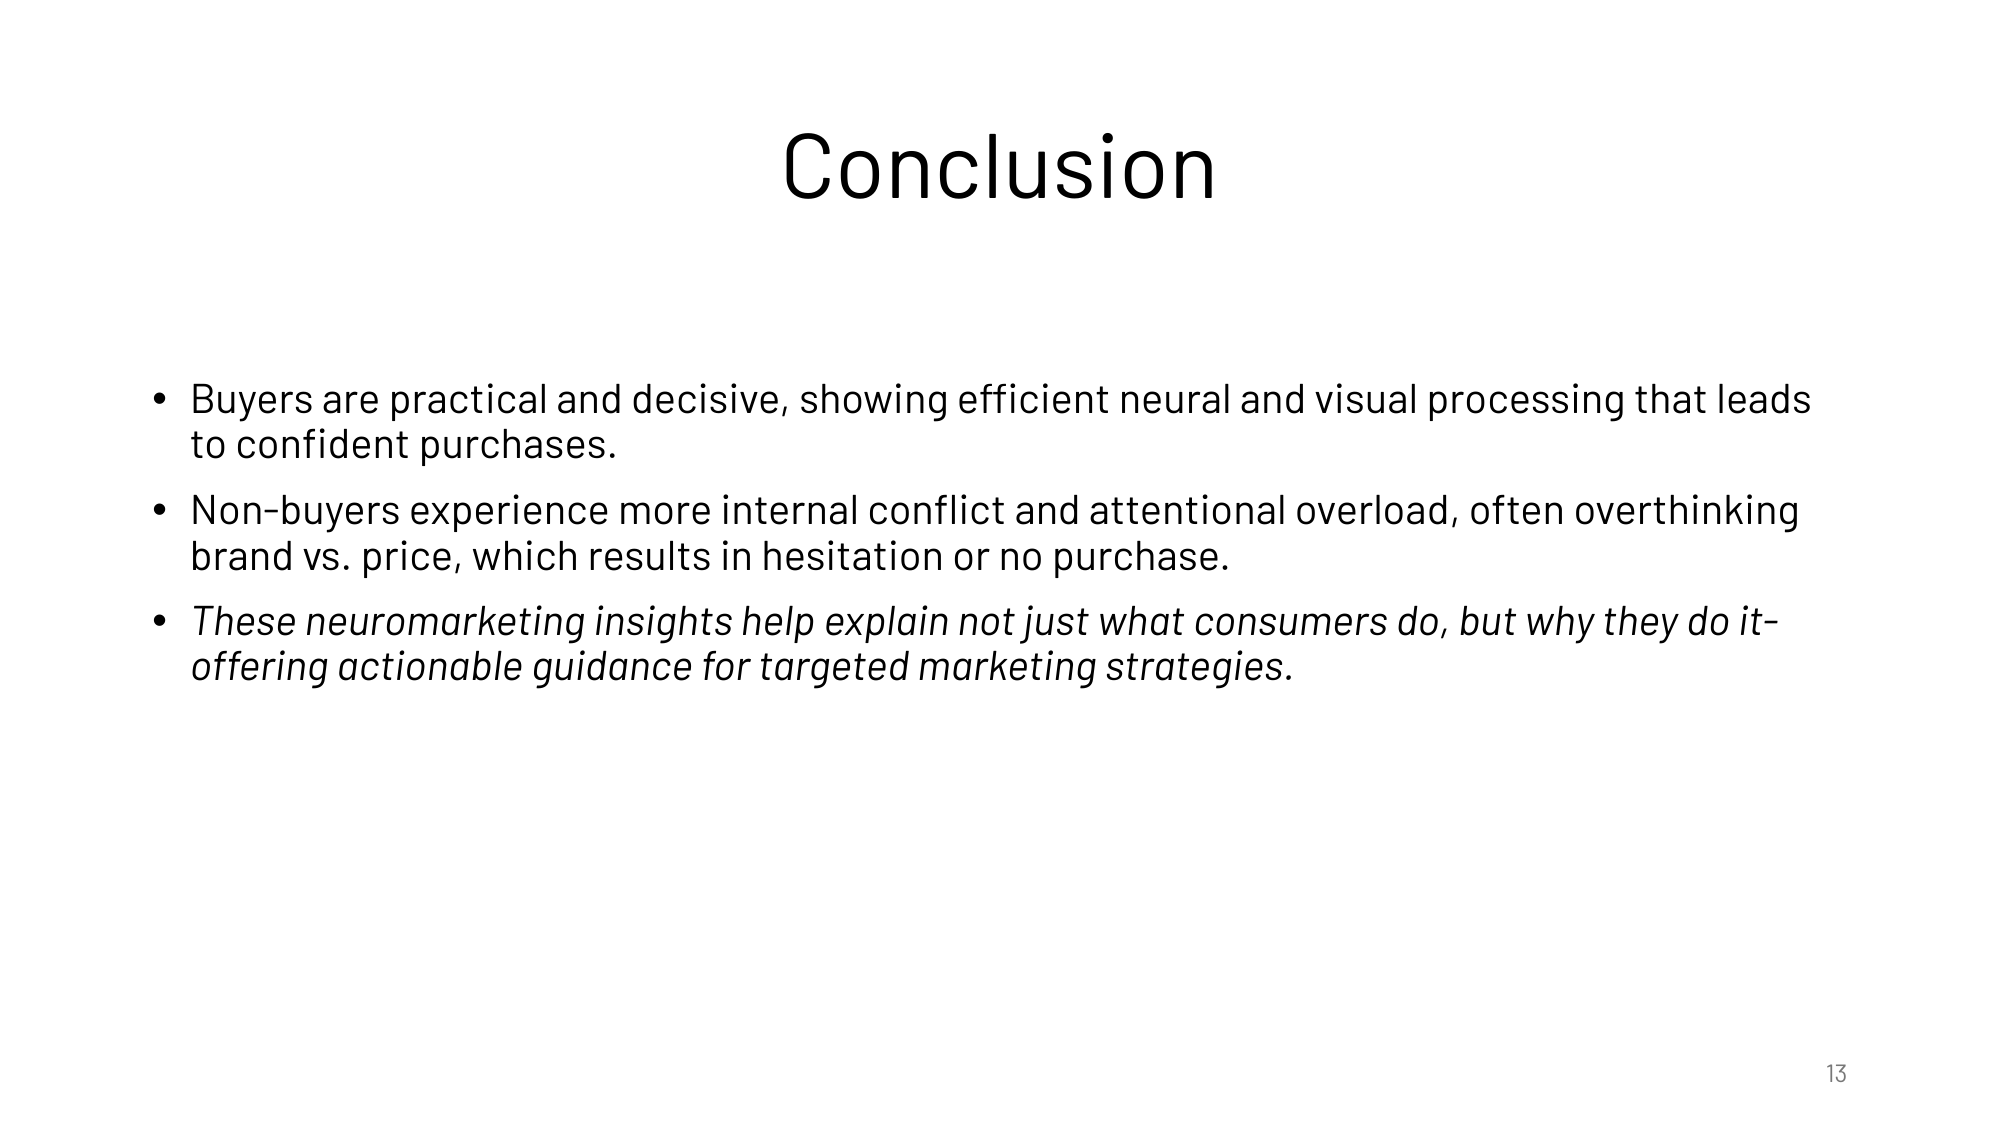

# Conclusion

Buyers are practical and decisive, showing efficient neural and visual processing that leads to confident purchases.
Non-buyers experience more internal conflict and attentional overload, often overthinking brand vs. price, which results in hesitation or no purchase.
These neuromarketing insights help explain not just what consumers do, but why they do it-offering actionable guidance for targeted marketing strategies.

13